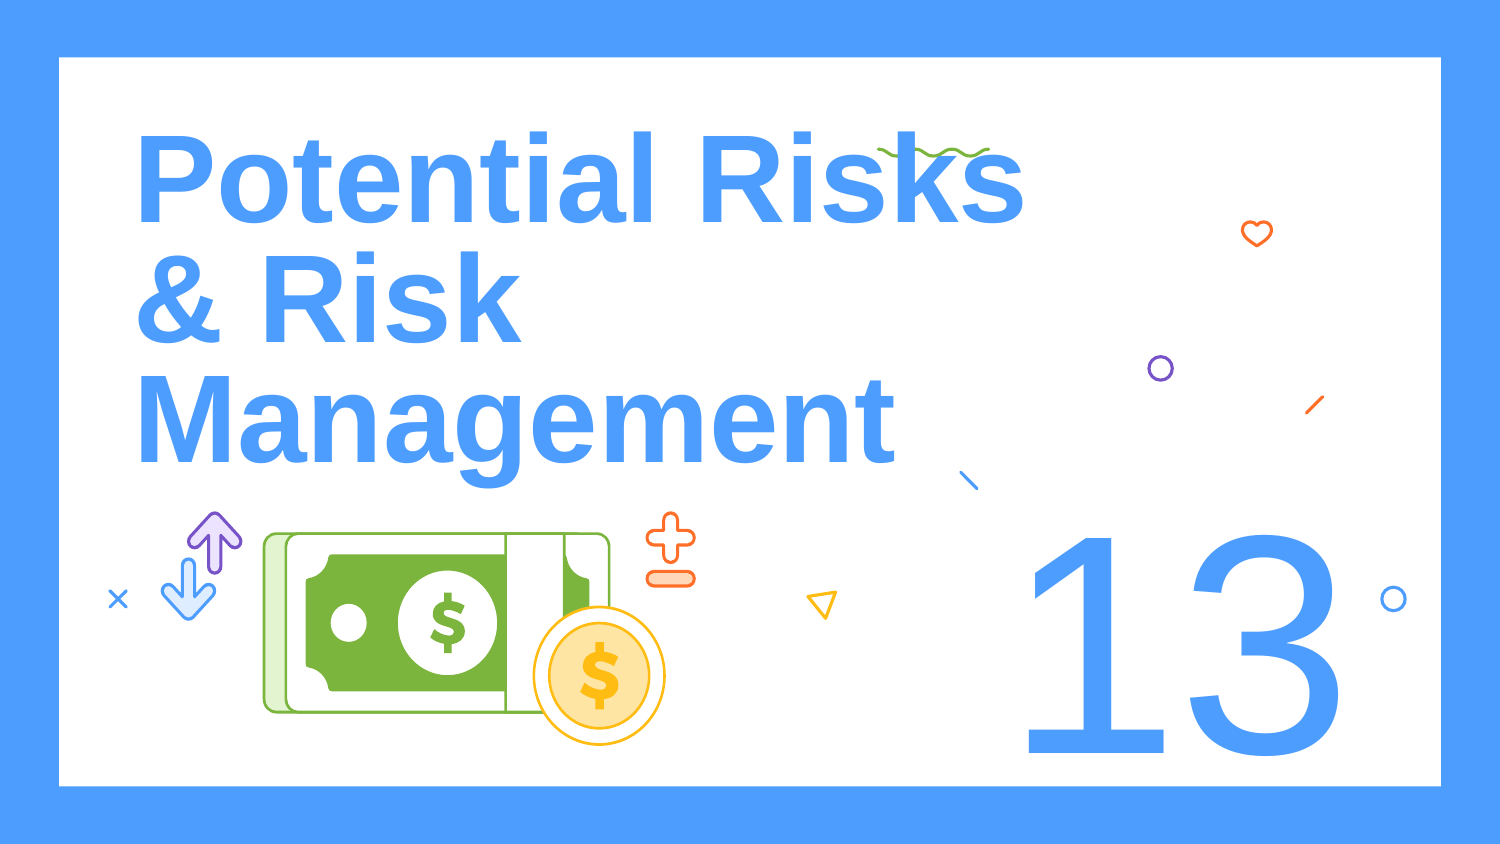

# Potential Risks & Risk Management
13